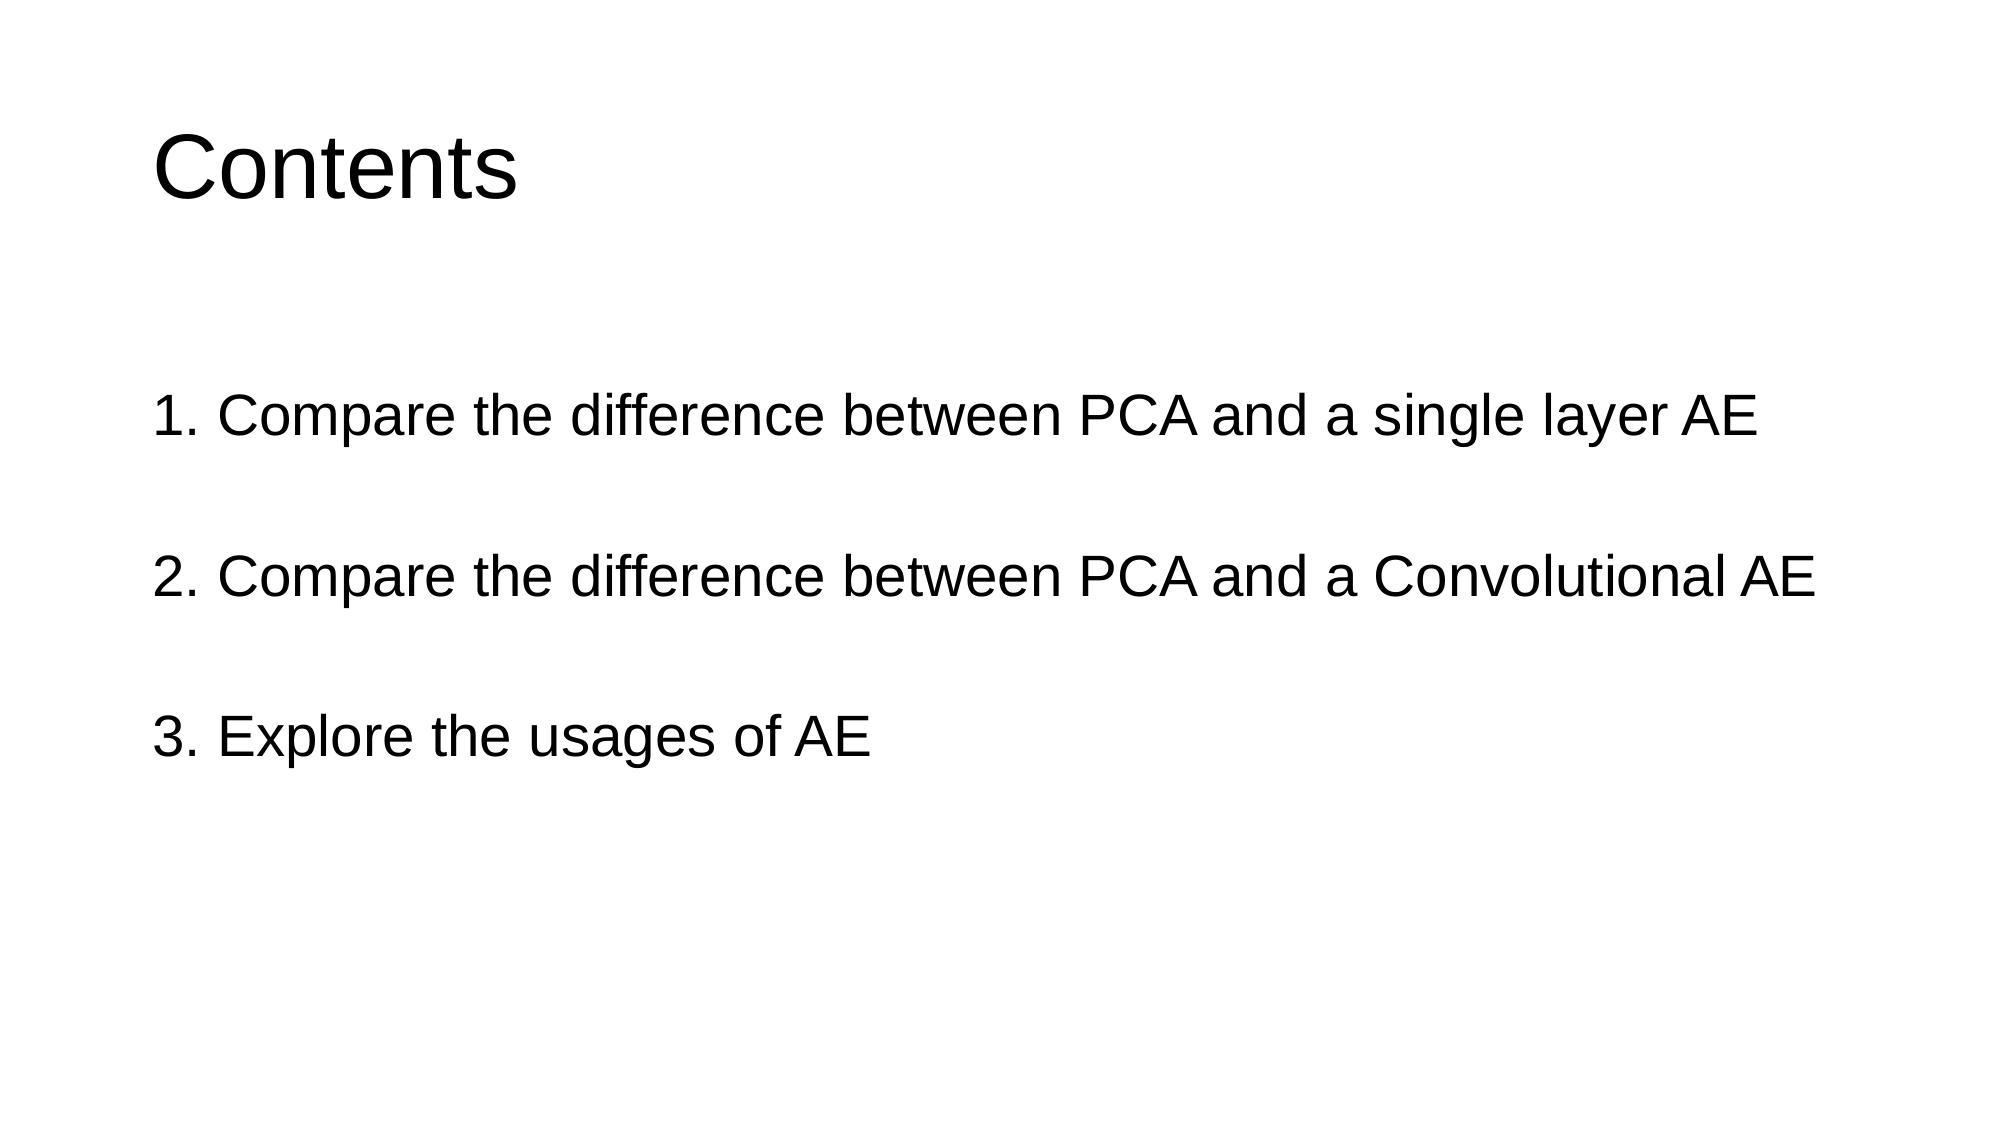

# Contents
1. Compare the difference between PCA and a single layer AE
2. Compare the difference between PCA and a Convolutional AE
3. Explore the usages of AE